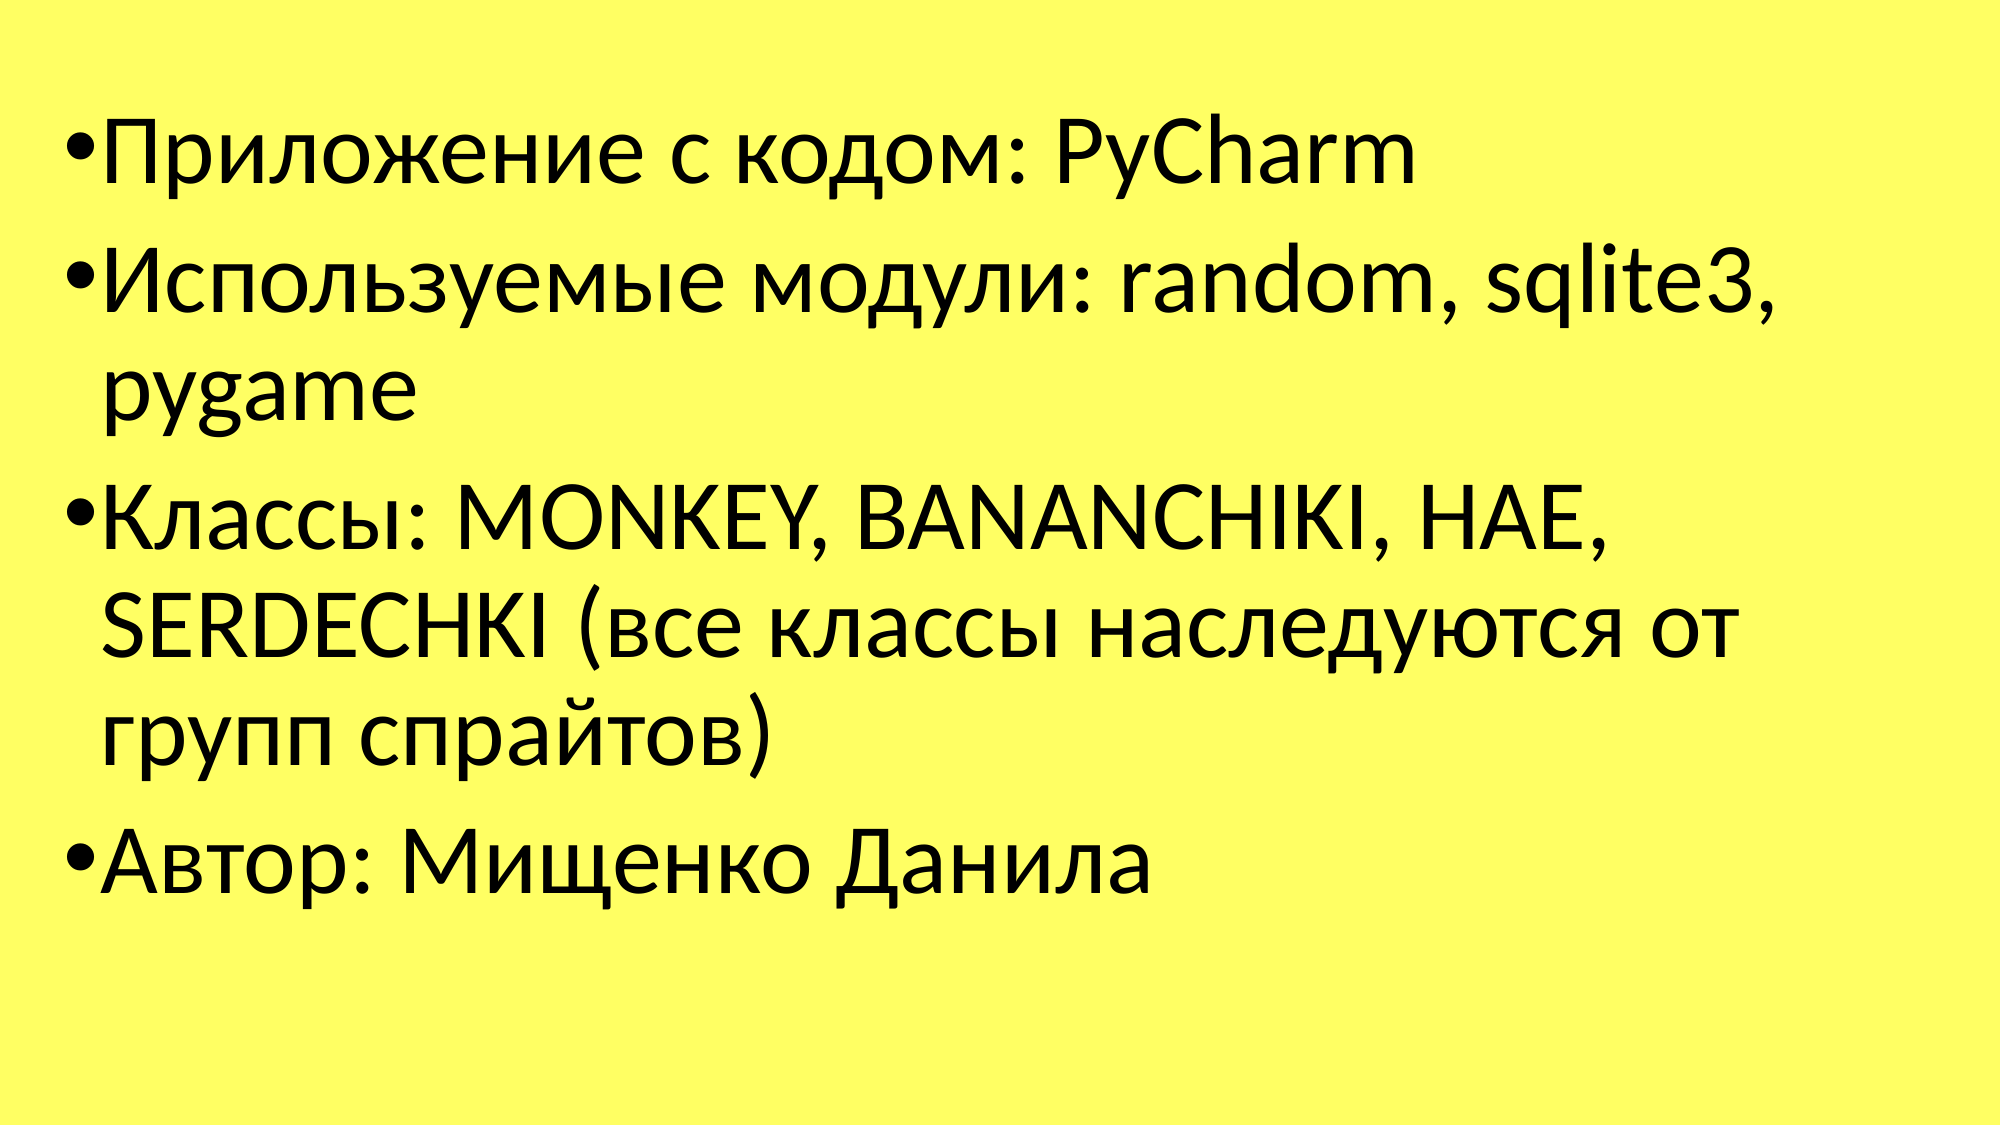

#
Приложение с кодом: PyCharm
Используемые модули: random, sqlite3, pygame
Классы: MONKEY, BANANCHIKI, HAE, SERDECHKI (все классы наследуются от групп спрайтов)
Автор: Мищенко Данила